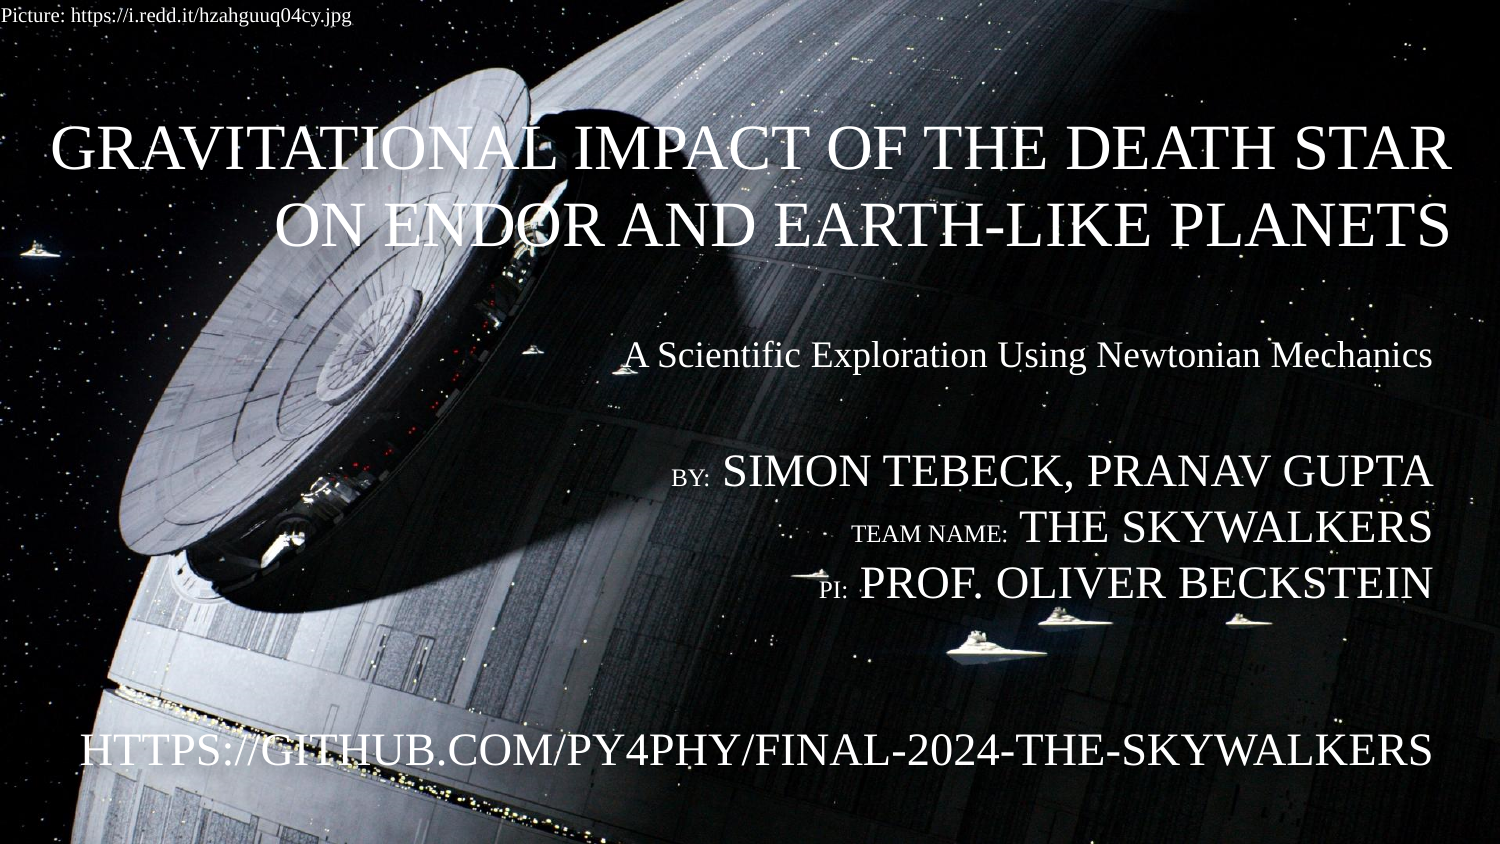

Picture: https://i.redd.it/hzahguuq04cy.jpg
# Gravitational Impact of the Death Star on Endor and Earth-like planets
A Scientific Exploration Using Newtonian Mechanics
By: Simon Tebeck, Pranav Gupta
Team Name: The Skywalkers
PI: Prof. Oliver Beckstein

https://github.com/Py4Phy/final-2024-the-skywalkers